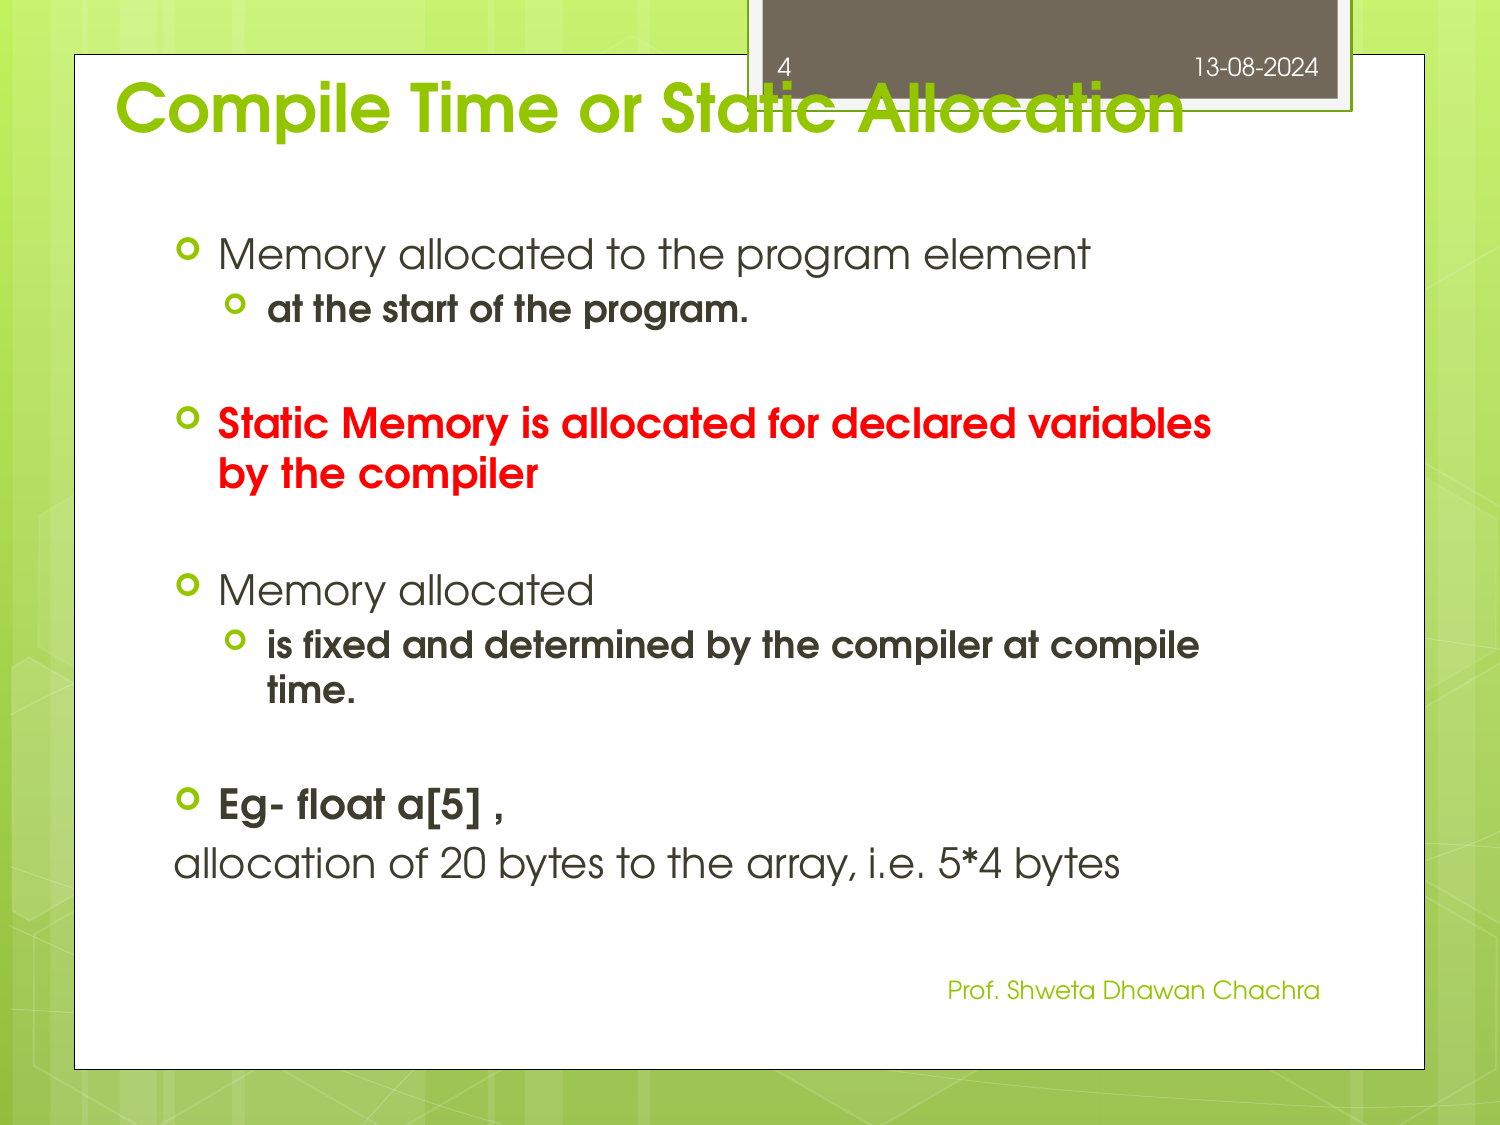

4
13-08-2024
# Compile Time or Static Allocation
Memory allocated to the program element
at the start of the program.

Static Memory is allocated for declared variables by the compiler

Memory allocated
is fixed and determined by the compiler at compile time.

Eg- float a[5] ,
allocation of 20 bytes to the array, i.e. 5*4 bytes
Prof. Shweta Dhawan Chachra